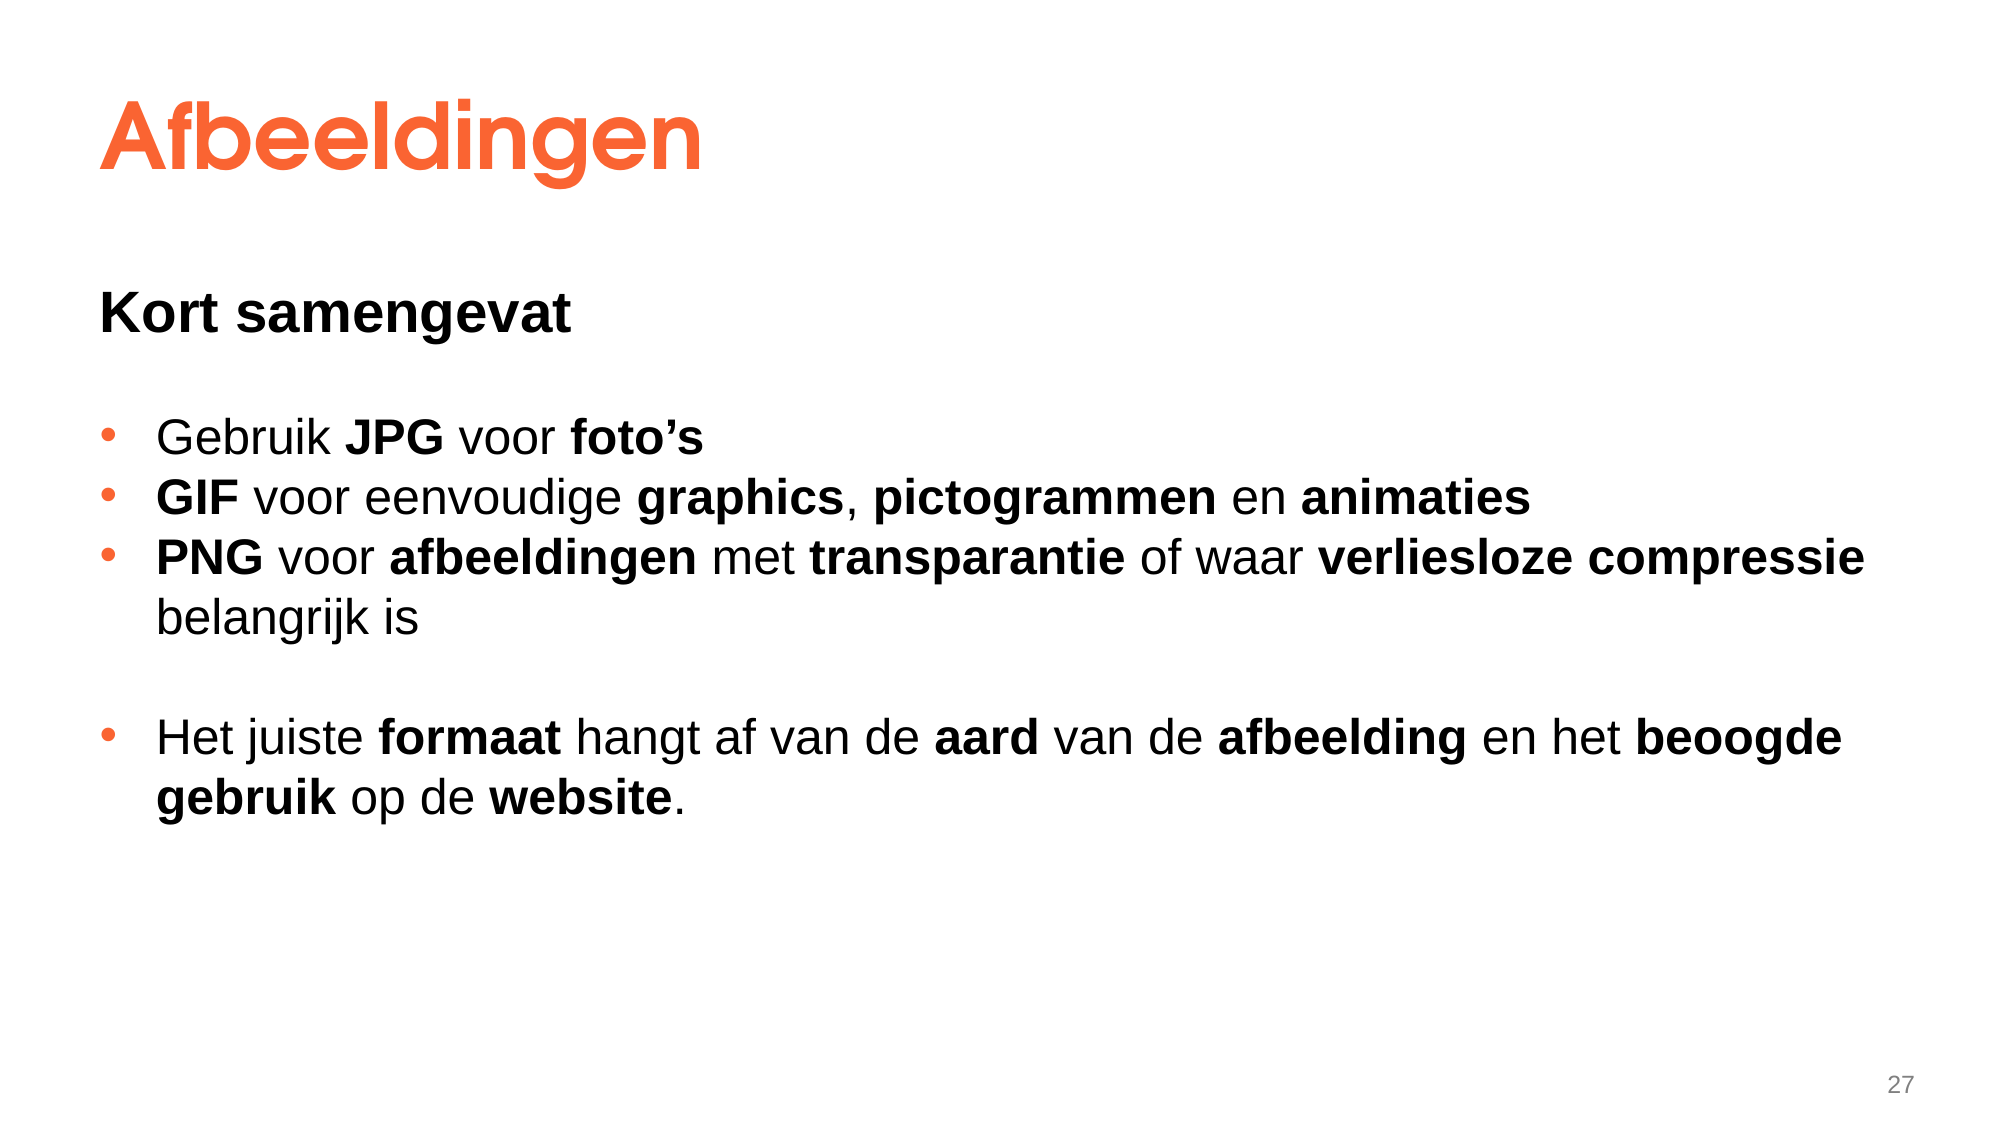

# Afbeeldingen
Kort samengevat

Gebruik JPG voor foto’s
GIF voor eenvoudige graphics, pictogrammen en animaties
PNG voor afbeeldingen met transparantie of waar verliesloze compressie belangrijk is

Het juiste formaat hangt af van de aard van de afbeelding en het beoogde gebruik op de website.
27